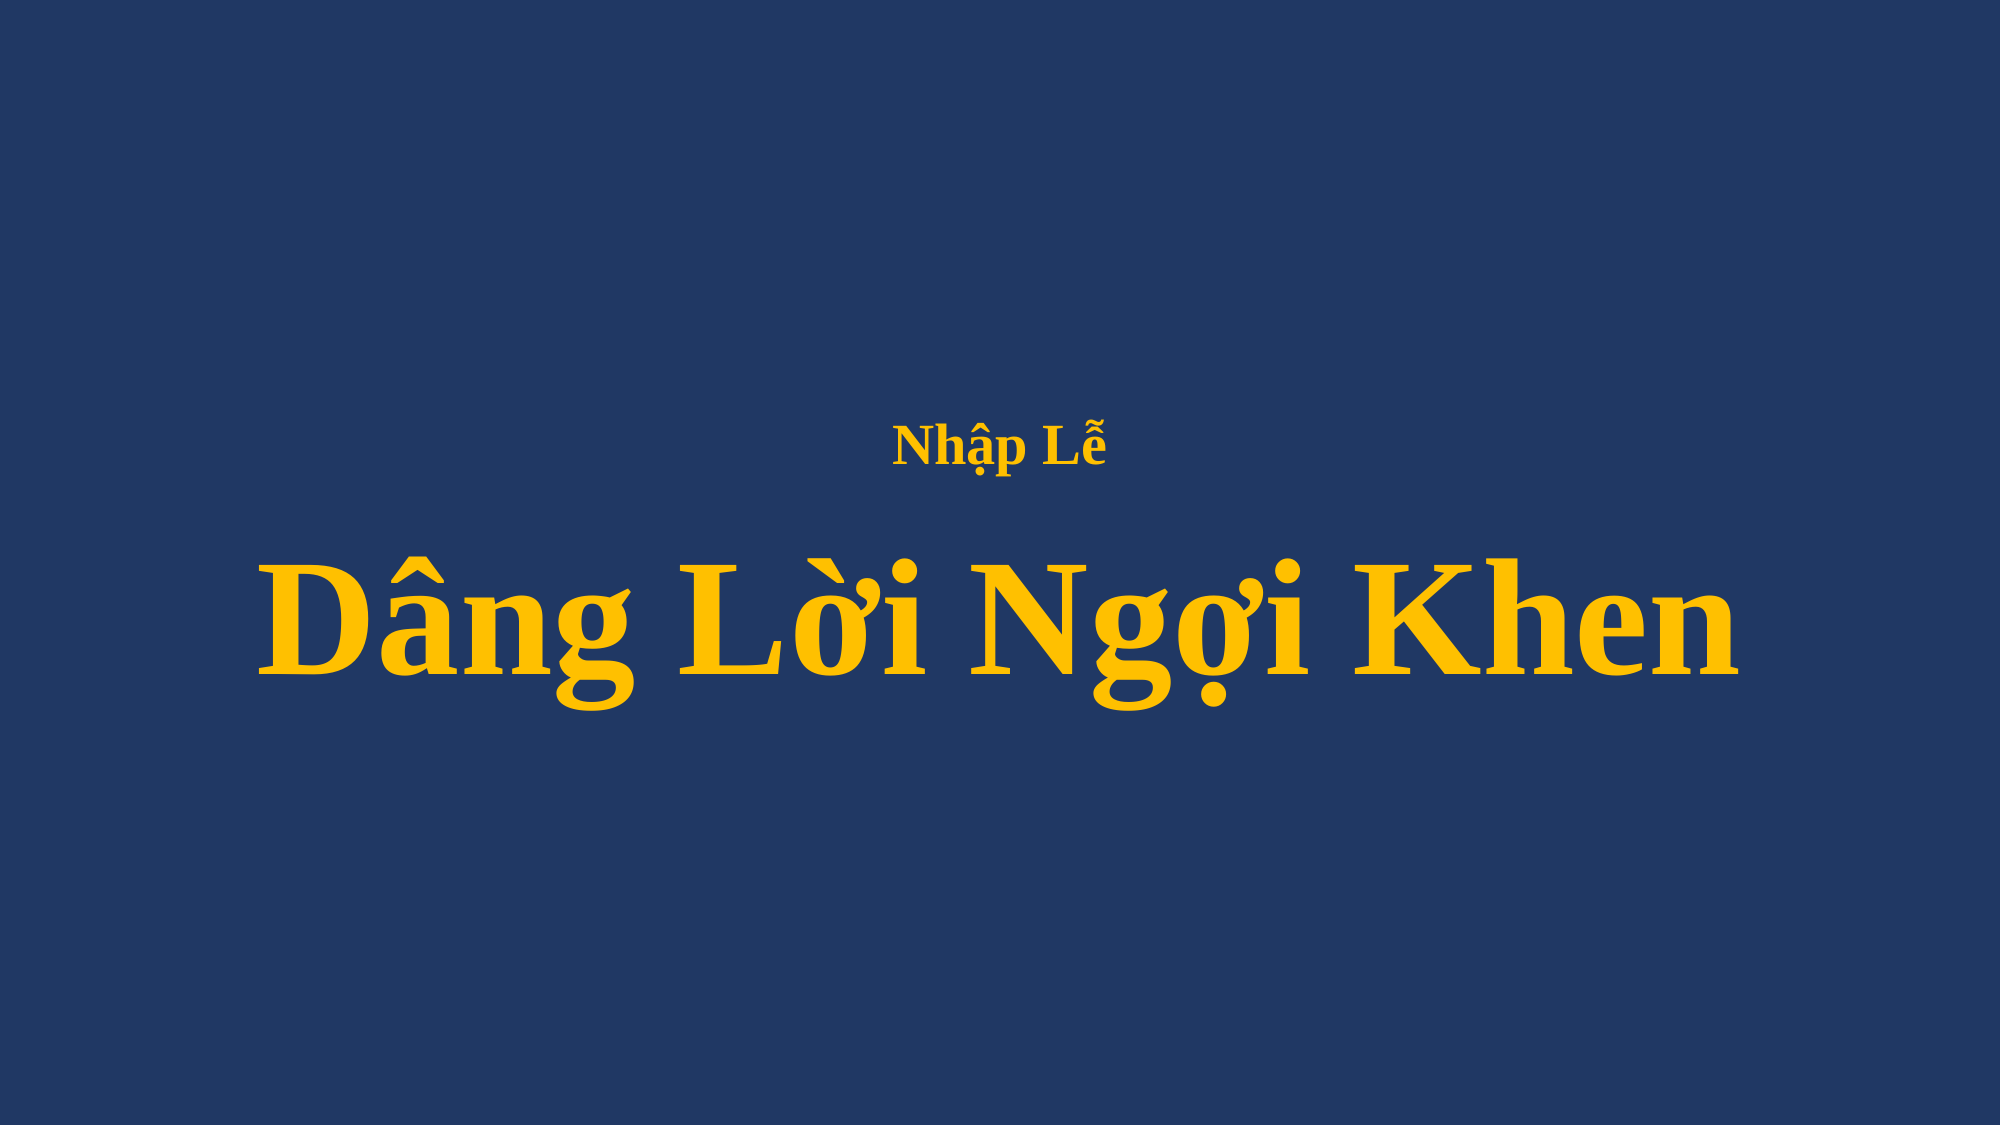

# Nhập Lễ Dâng Lời Ngợi Khen